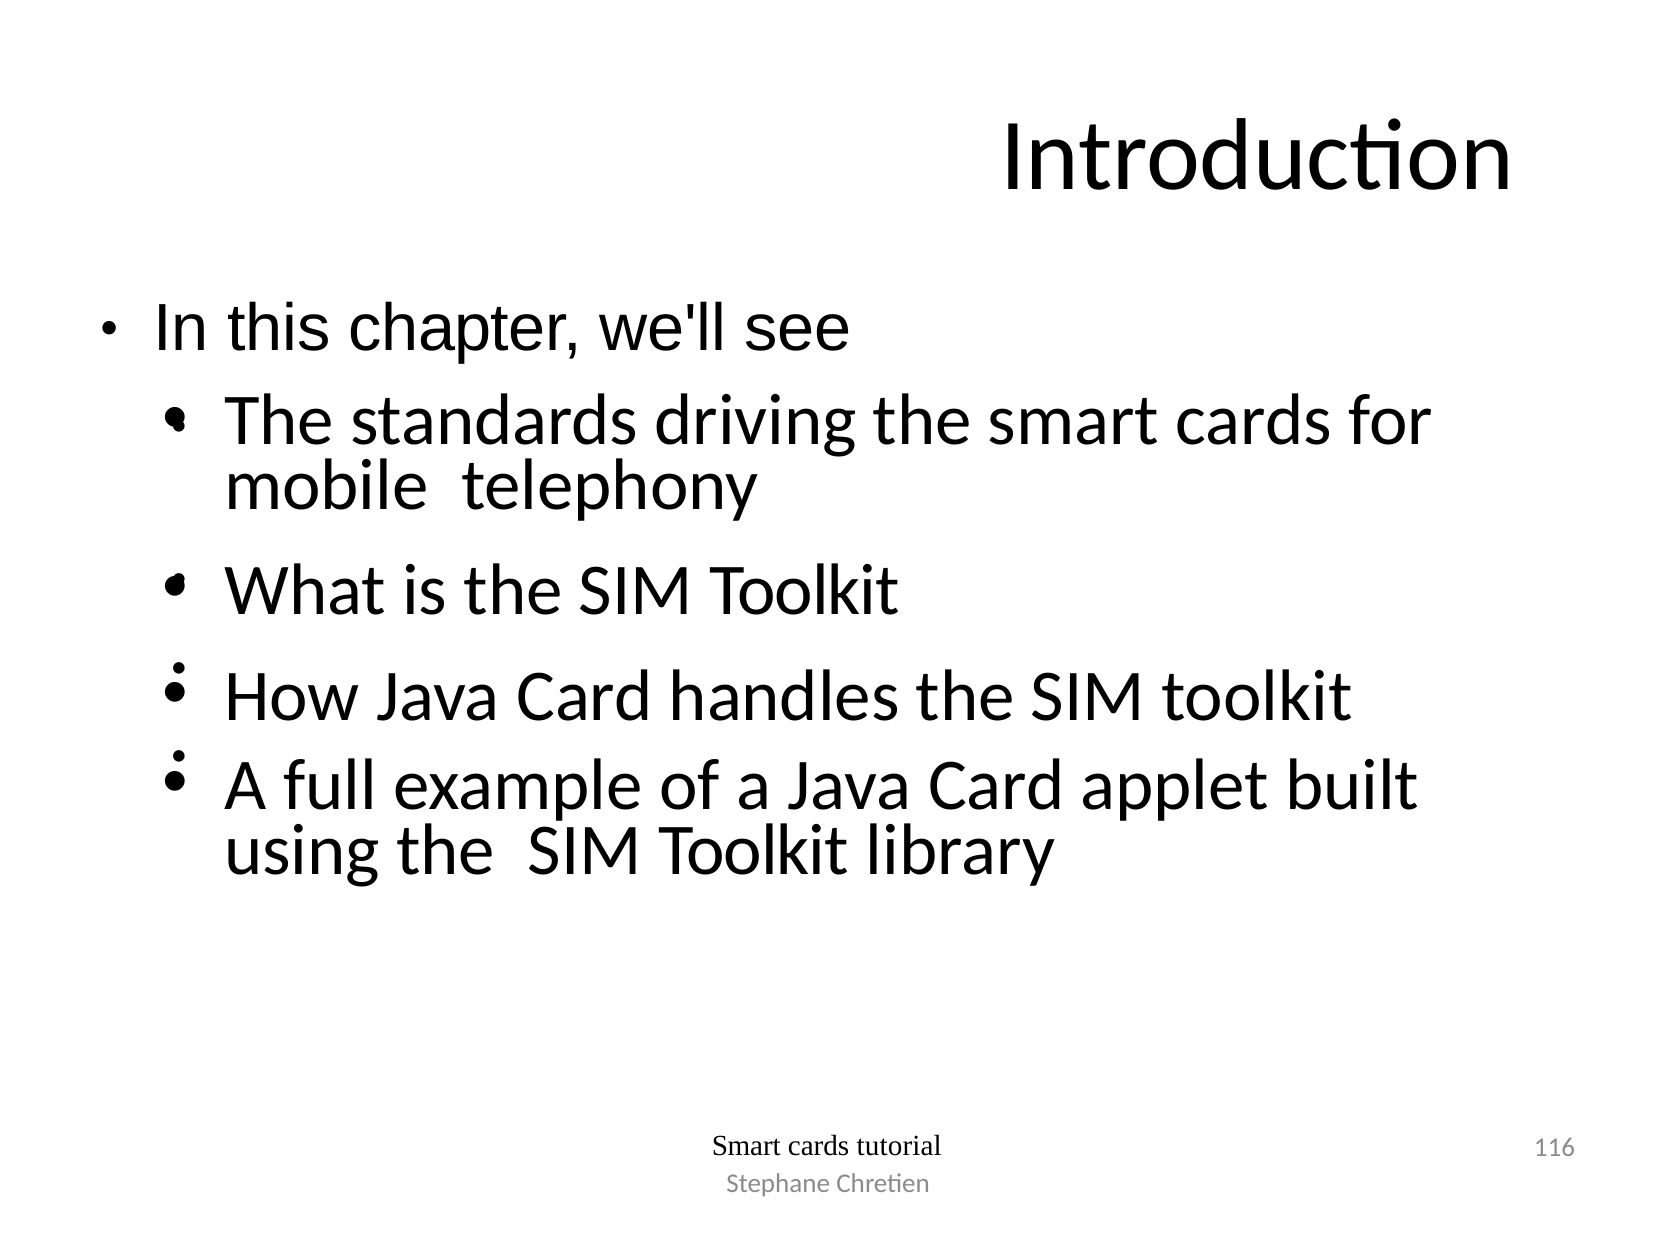

# Introduction
In this chapter, we'll see
The standards driving the smart cards for mobile  telephony
What is the SIM Toolkit
How Java Card handles the SIM toolkit
A full example of a Java Card applet built using the  SIM Toolkit library
●
●
●
●
●
116
Smart cards tutorial
Stephane Chretien